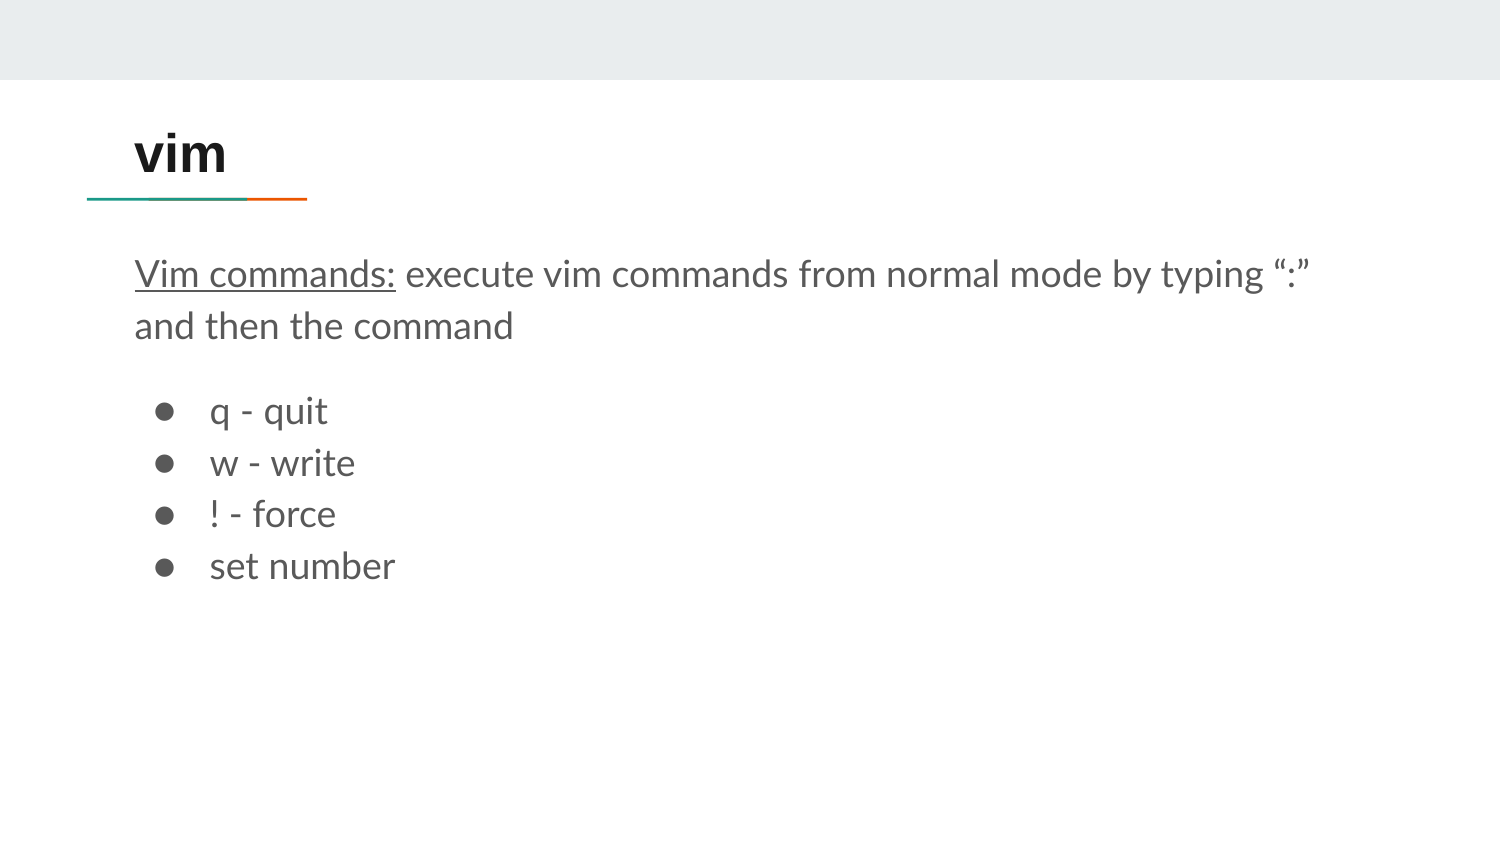

# vim
Vim commands: execute vim commands from normal mode by typing “:” and then the command
q - quit
w - write
! - force
set number